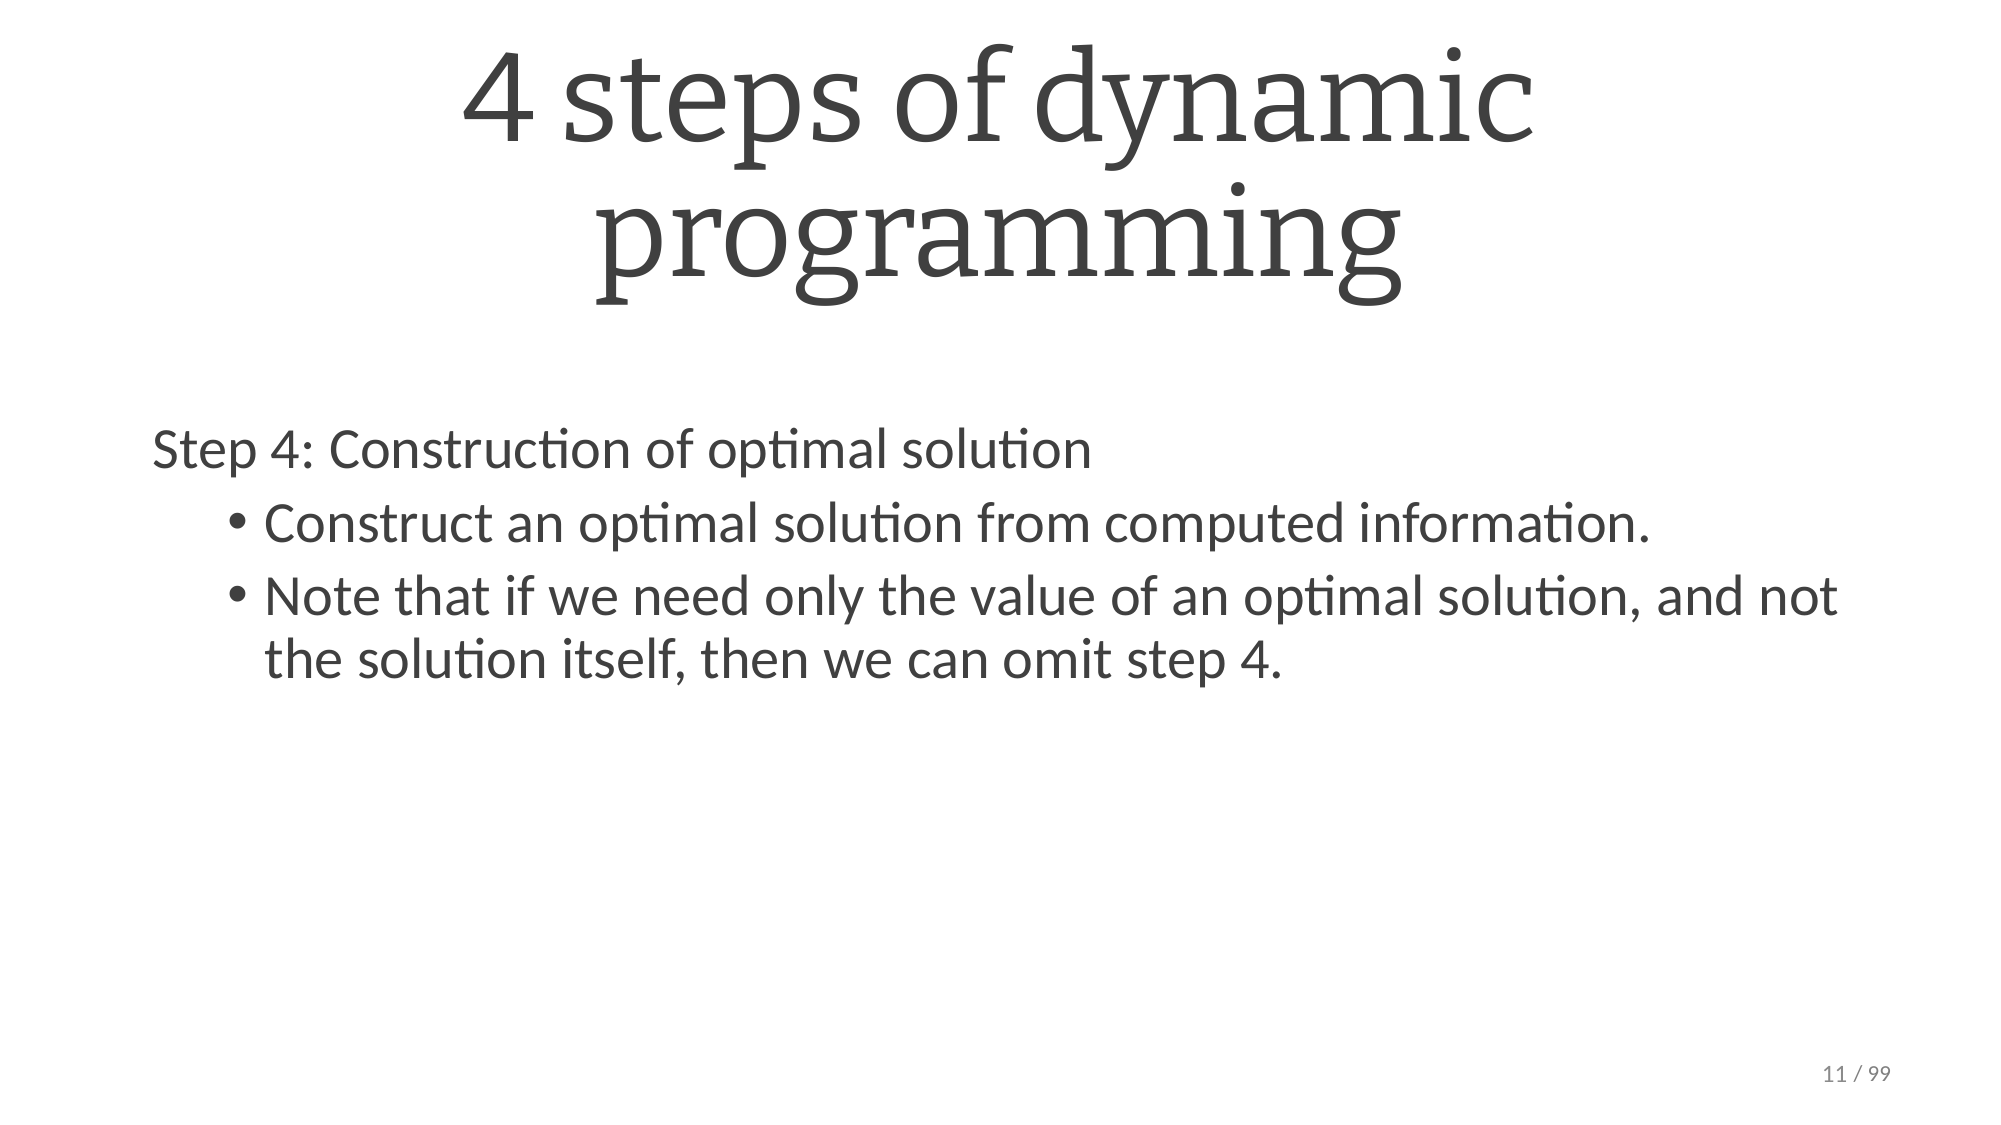

# 4 steps of dynamic programming
Step 4: Construction of optimal solution
Construct an optimal solution from computed information.
Note that if we need only the value of an optimal solution, and not the solution itself, then we can omit step 4.
11